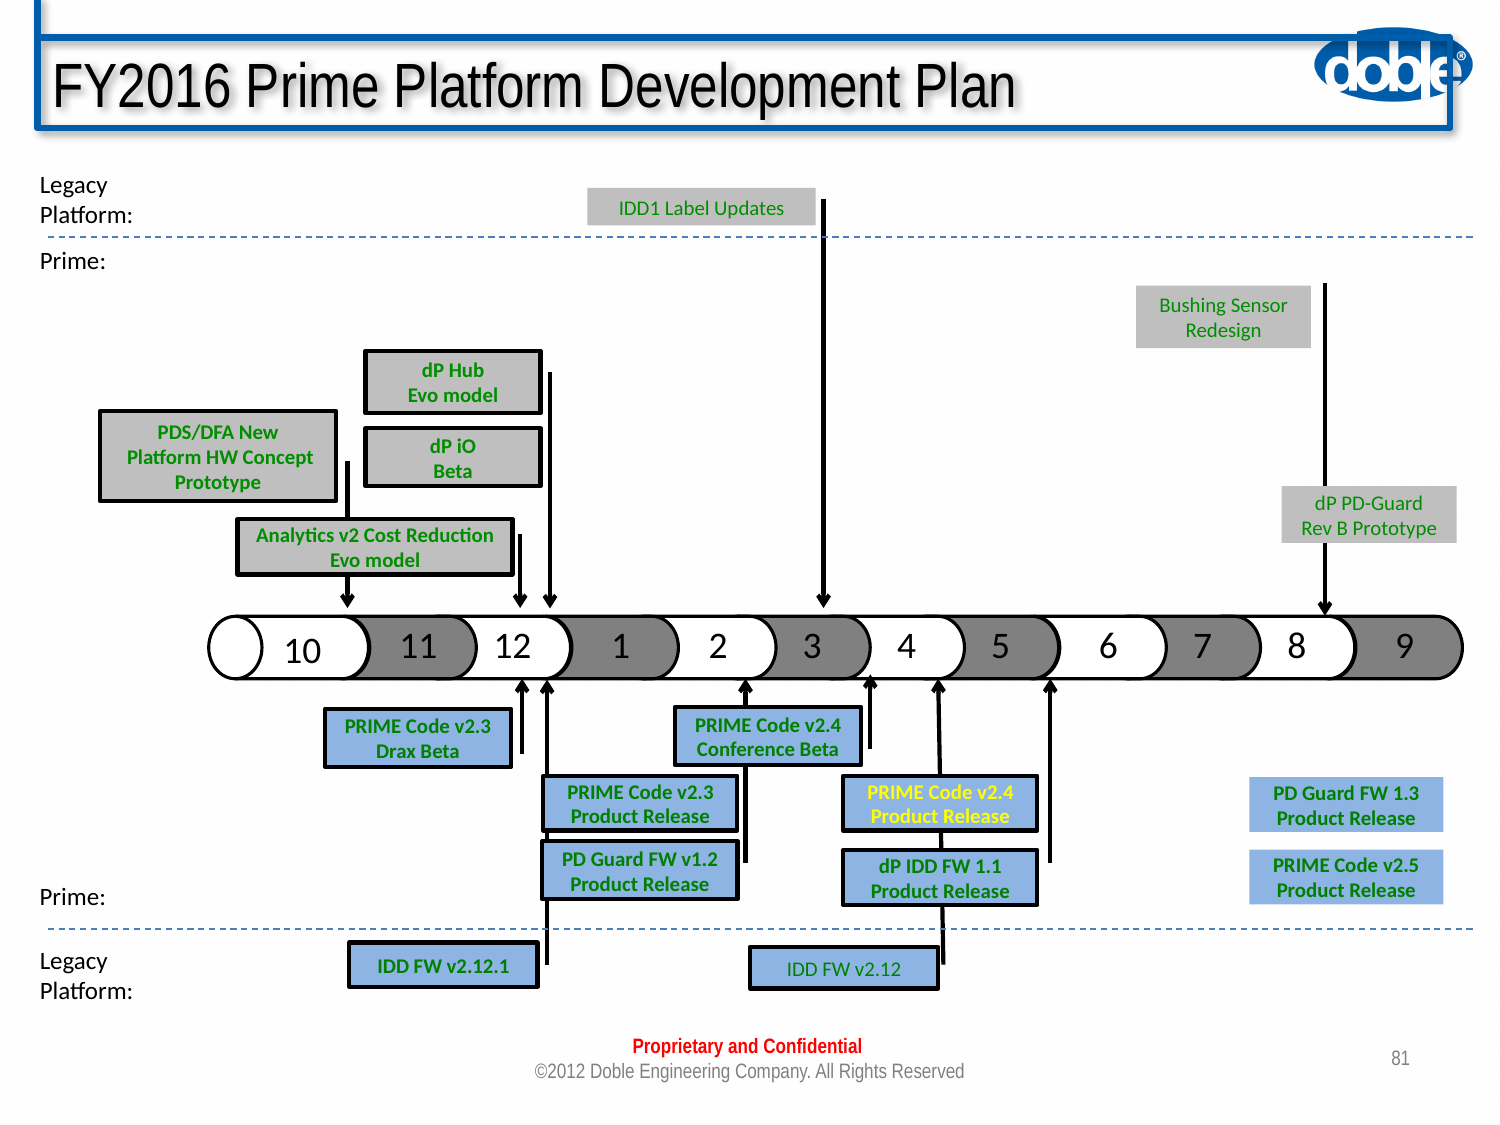

# FY2016 Prime Platform Development Plan
Legacy
Platform:
IDD1 Label Updates
Prime:
Bushing Sensor
Redesign
dP Hub
Evo model
PDS/DFA New
 Platform HW Concept Prototype
dP iO
Beta
dP PD-Guard
Rev B Prototype
Analytics v2 Cost Reduction
Evo model

11
12
1
2
3
4
5
6
7
8
9
10
PRIME Code v2.4
Conference Beta
PRIME Code v2.3
Drax Beta
PRIME Code v2.3
Product Release
PRIME Code v2.4
Product Release
PD Guard FW 1.3
Product Release
PD Guard FW v1.2
Product Release
PRIME Code v2.5
Product Release
dP IDD FW 1.1
Product Release
Prime:
Legacy
Platform:
IDD FW v2.12.1
IDD FW v2.12